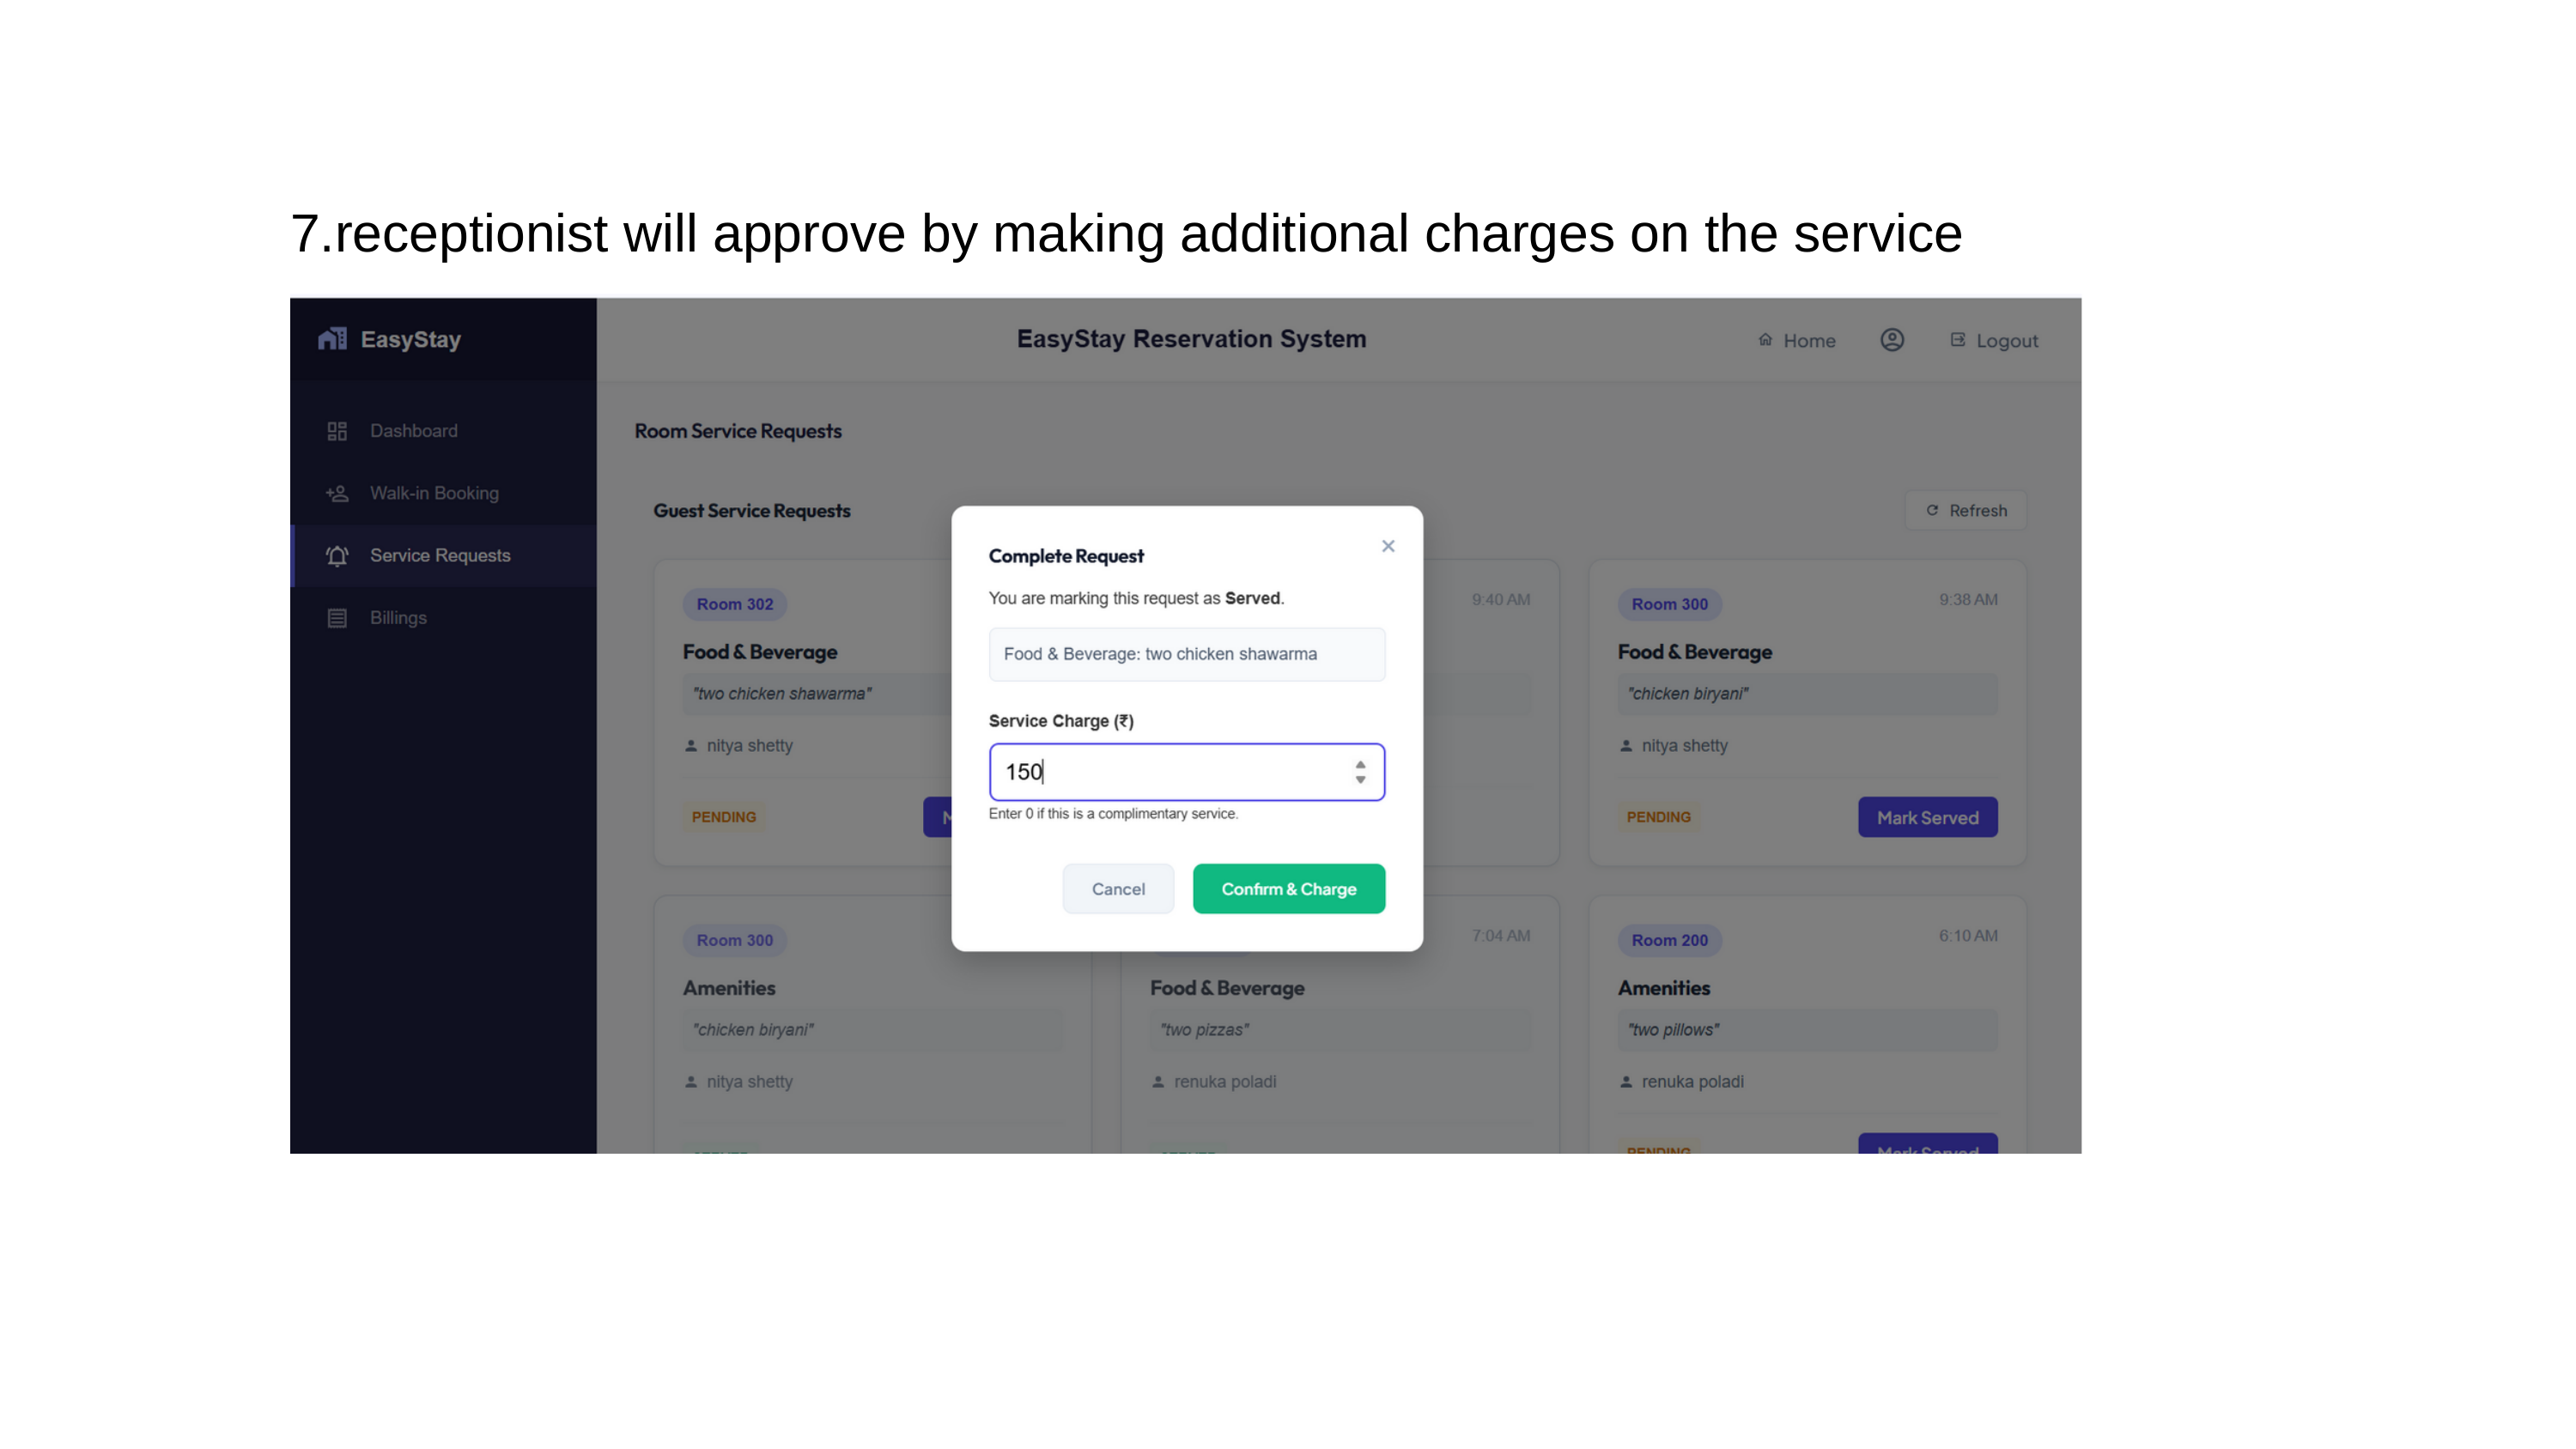

7.receptionist will approve by making additional charges on the service